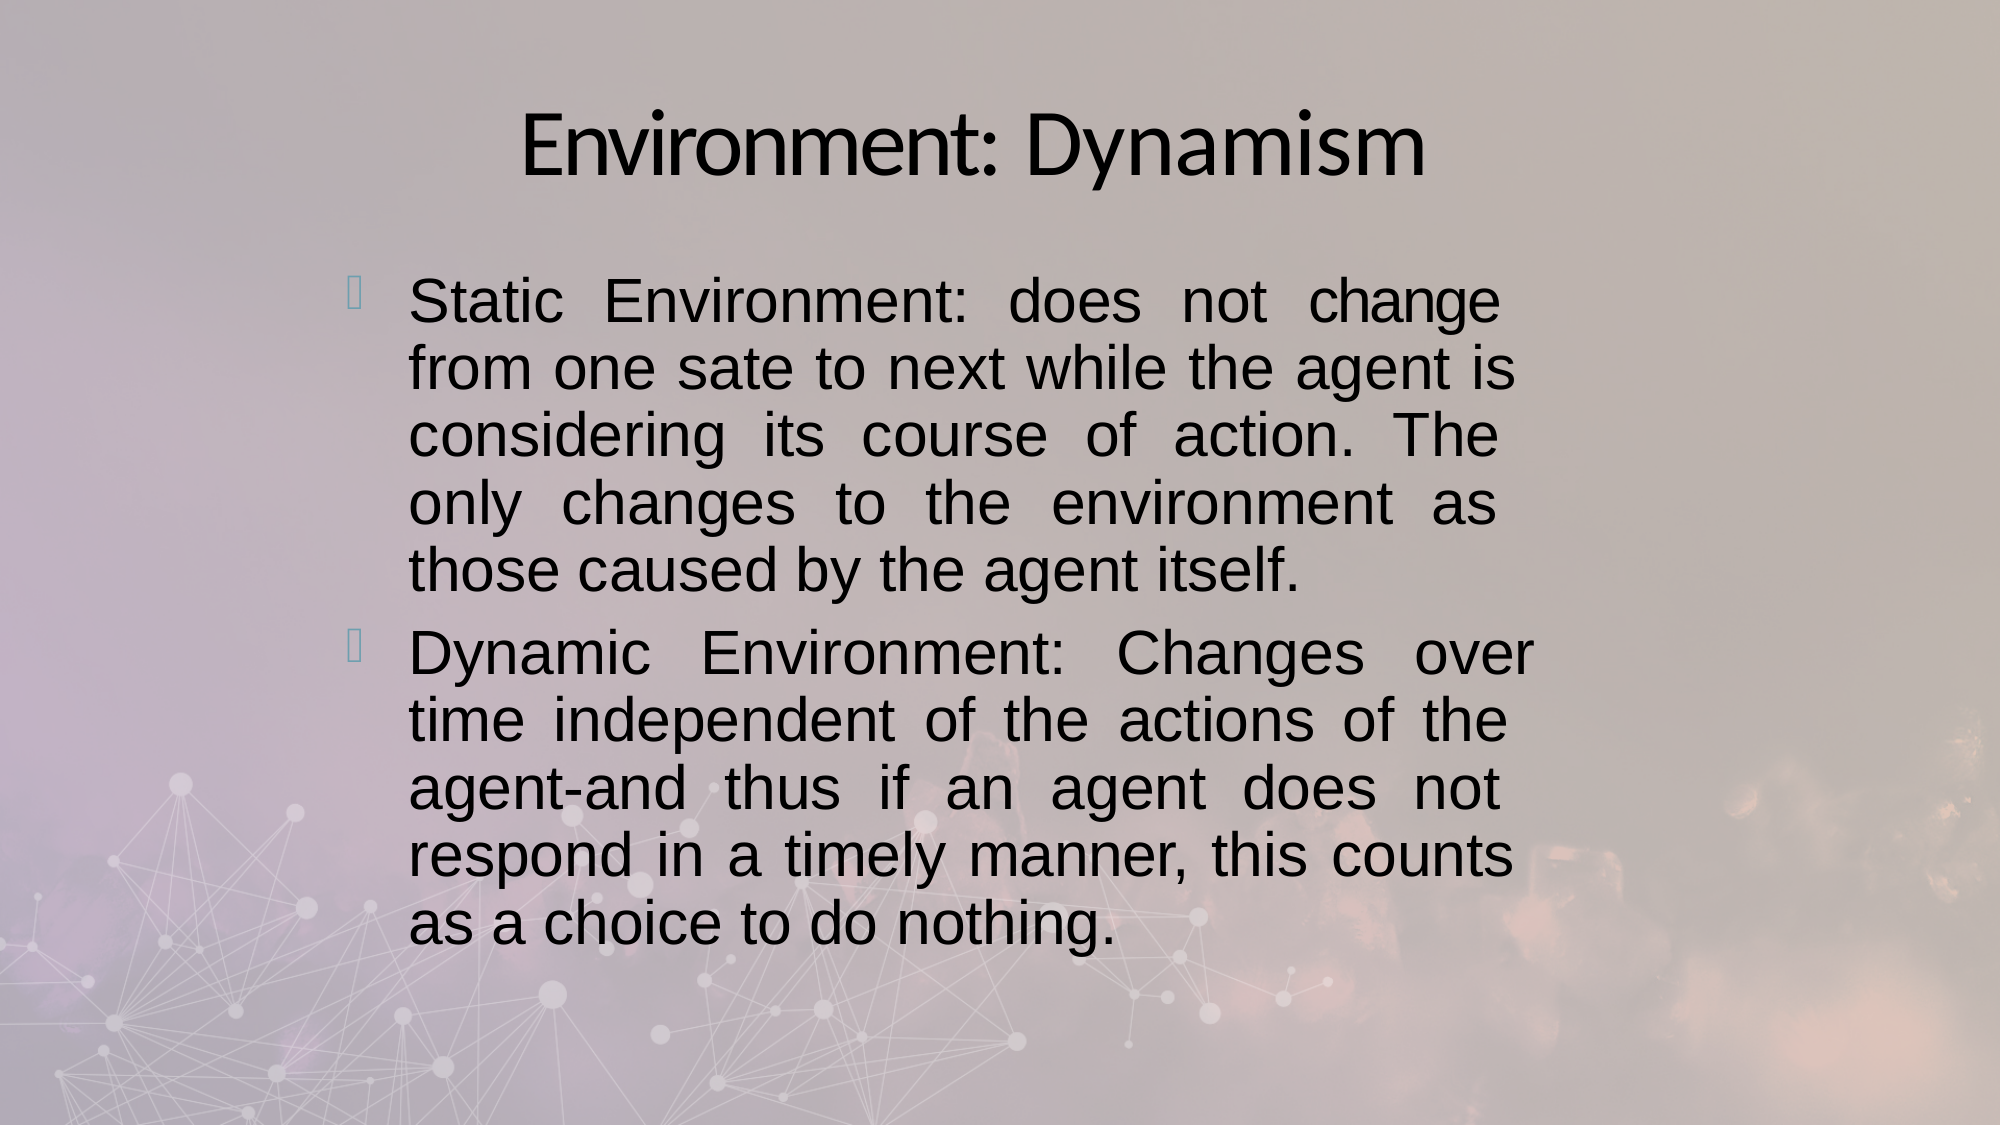

# Environment: Dynamism
Static Environment: does not change  from one sate to next while the agent is  considering its course of action. The  only changes to the environment as  those caused by the agent itself.
Dynamic Environment: Changes over time independent of the actions of the  agent-and thus if an agent does not  respond in a timely manner, this counts  as a choice to do nothing.